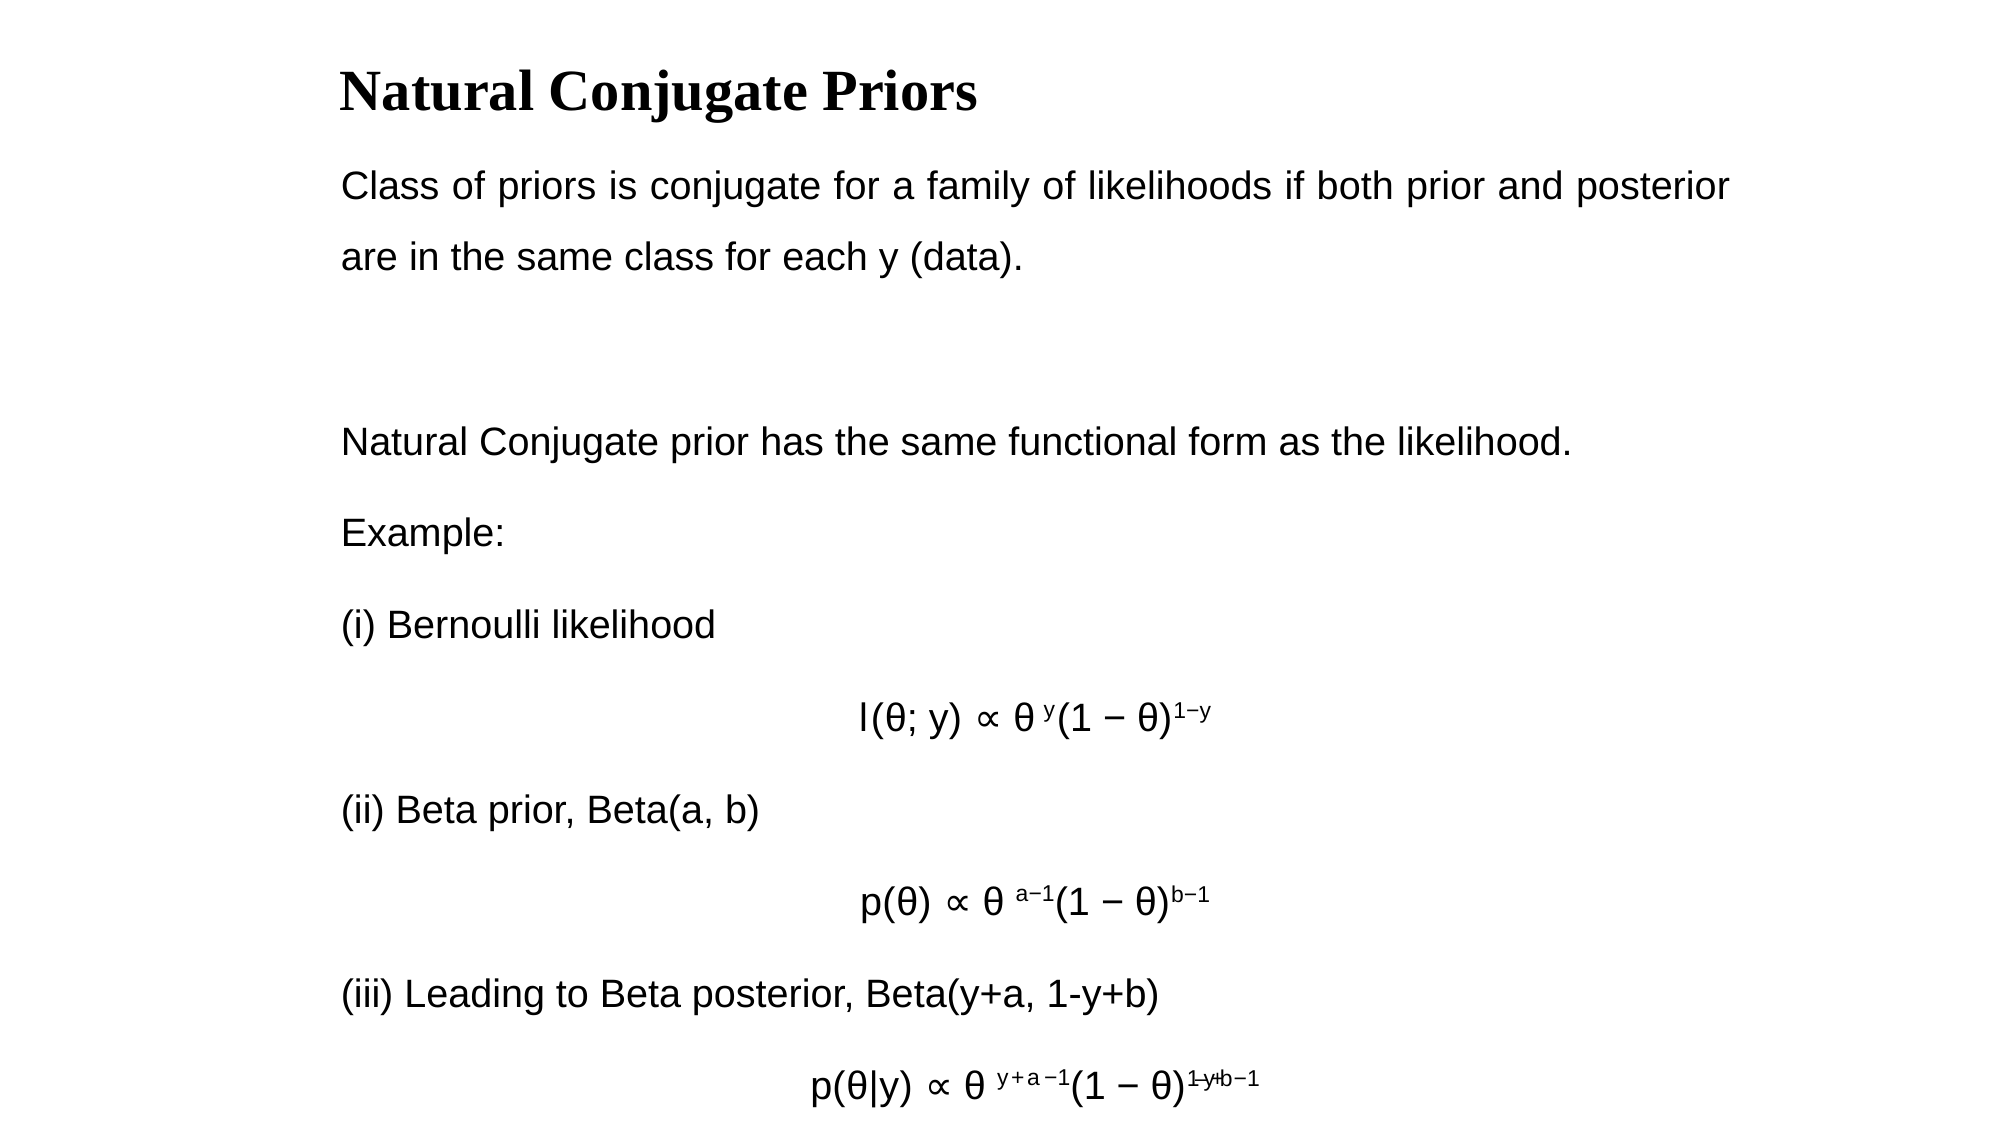

# Natural Conjugate Priors
Class of priors is conjugate for a family of likelihoods if both prior and posterior are in the same class for each y (data).

Natural Conjugate prior has the same functional form as the likelihood.
Example:
(i) Bernoulli likelihood
l(θ; y) ∝ θ y(1 − θ)1−y
(ii) Beta prior, Beta(a, b)
p(θ) ∝ θ a−1(1 − θ)b−1
(iii) Leading to Beta posterior, Beta(y+a, 1-y+b)
p(θ|y) ∝ θ y + a −1(1 − θ)1 – y + b −1